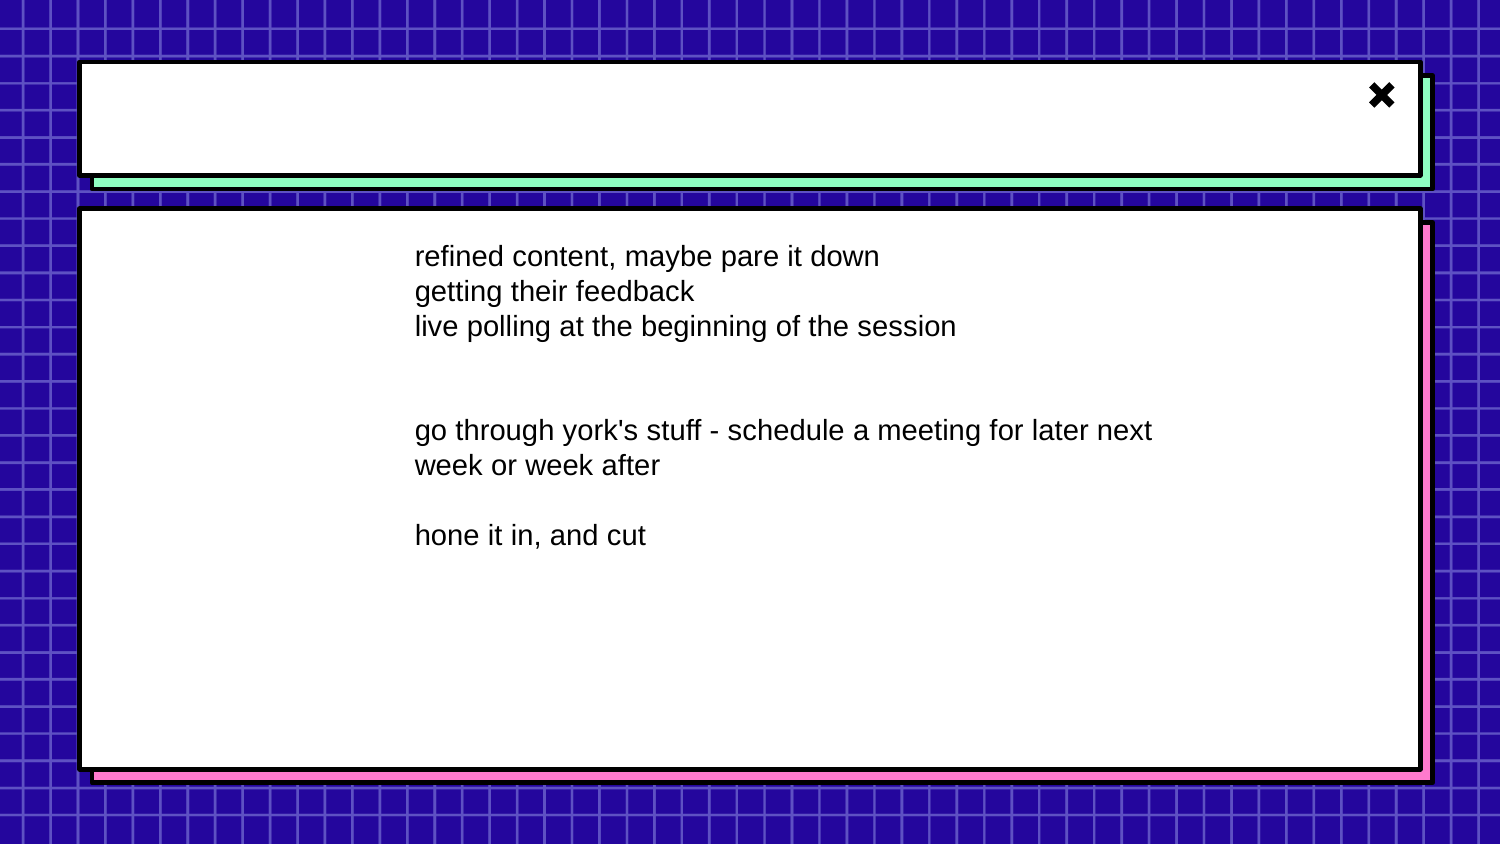

#
refined content, maybe pare it down
getting their feedback
live polling at the beginning of the session

go through york's stuff - schedule a meeting for later next week or week after

hone it in, and cut